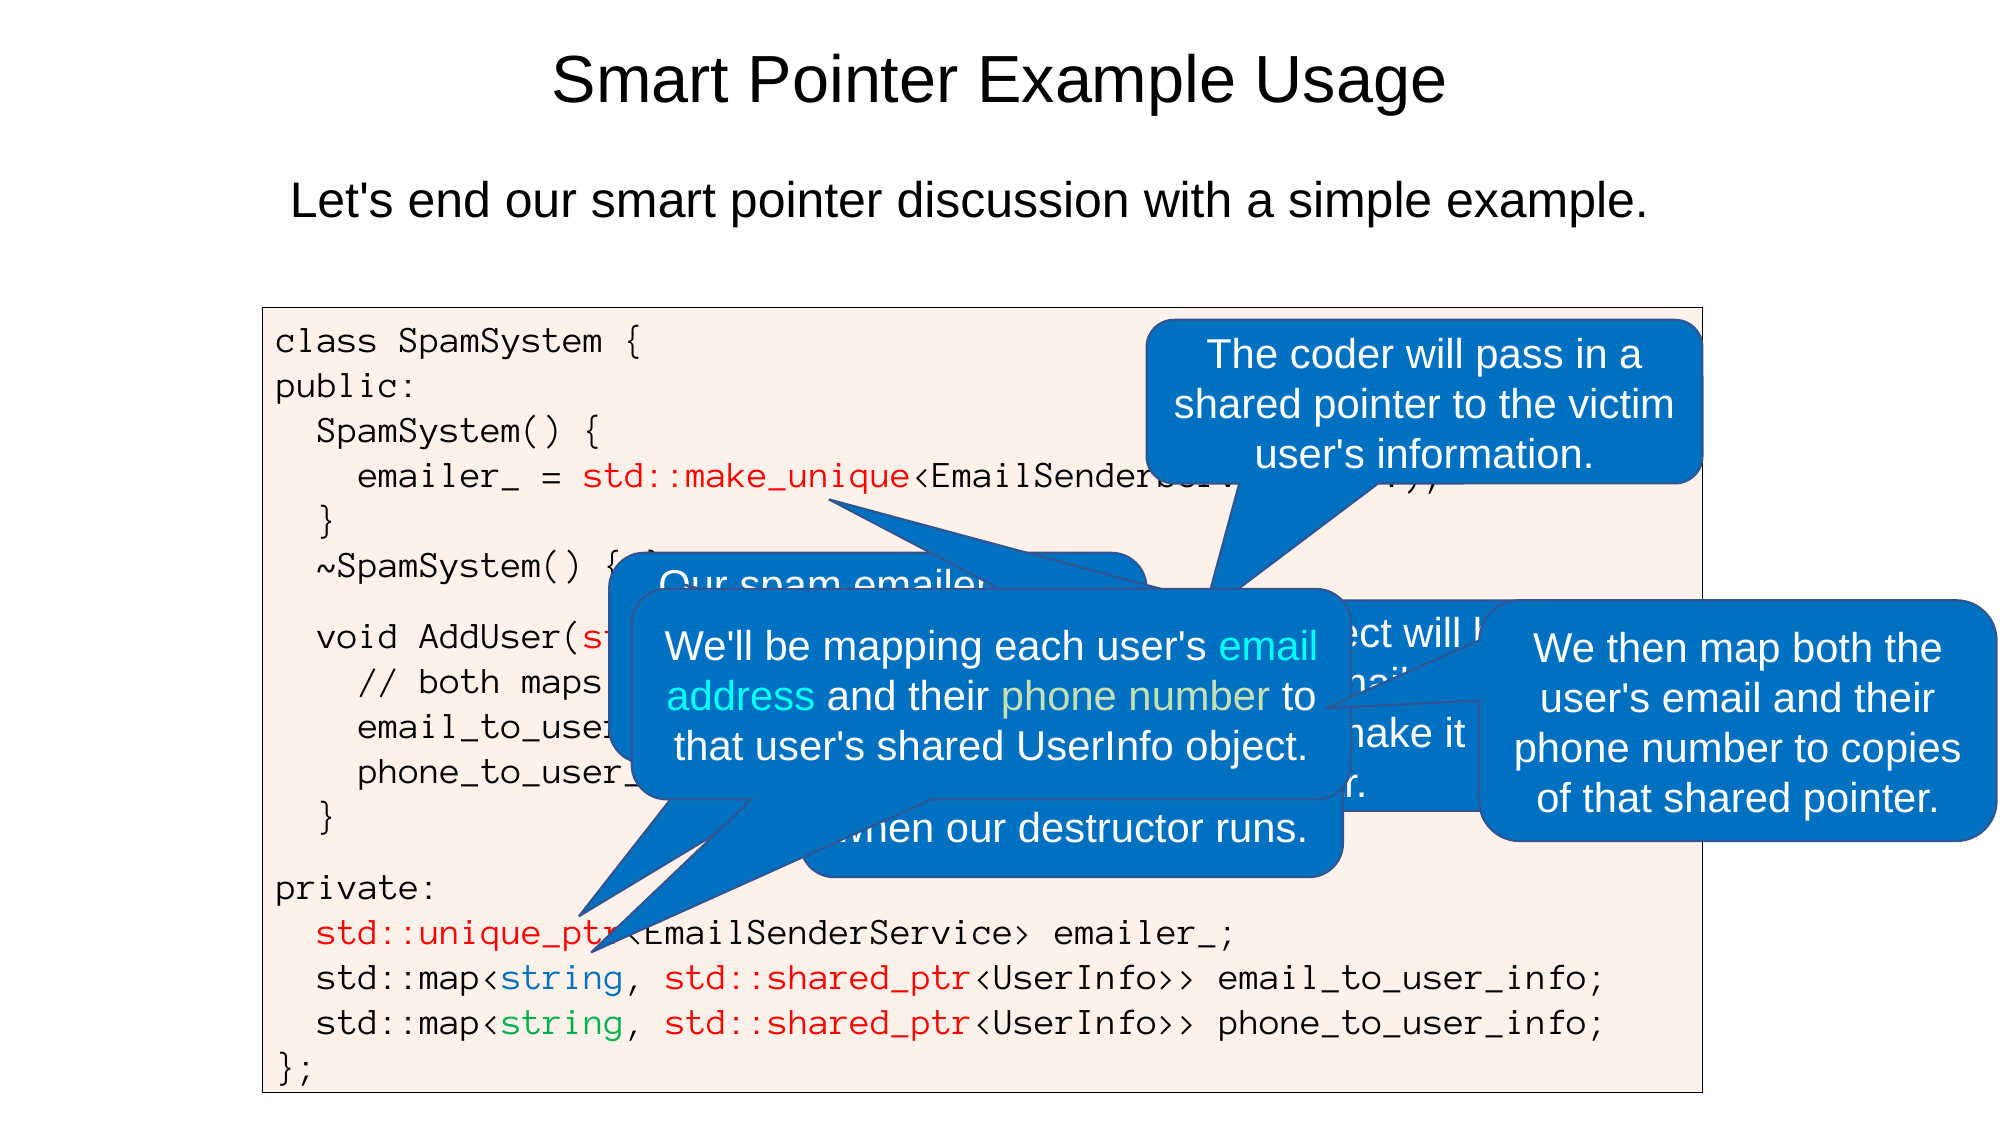

# Smart Pointer Example Usage
Let's end our smart pointer discussion with a simple example.
class SpamSystem {
public:
  SpamSystem() {
    emailer_ = std::make_unique<EmailSenderService>(...);
  }
  ~SpamSystem() { }

  void AddUser(std::shared_ptr<UserInfo> p_user) {
    // both maps refer to the same shared pointer
    email_to_user_info[p_user.email()] = ptr_to_user;
    phone_to_user_info[p_user.phone_num()] = ptr_to_user;
  }

private:
  std::unique_ptr<EmailSenderService> emailer_;
  std::map<string, std::shared_ptr<UserInfo>> email_to_user_info;
  std::map<string, std::shared_ptr<UserInfo>> phone_to_user_info;
};
The coder will pass in a shared pointer to the victim user's information.
Our spam emailer class will maintain a unique pointer to an email sender object.
We'll be mapping each user's email address and their phone number to that user's shared UserInfo object.
Our SpamSystem object will be the sole owner of the email sender service, so we'll make it a unique_ptr.
We then map both the user's email and their phone number to copies of that shared pointer.
This will ensure that the object will be auto-deleted when our destructor runs.